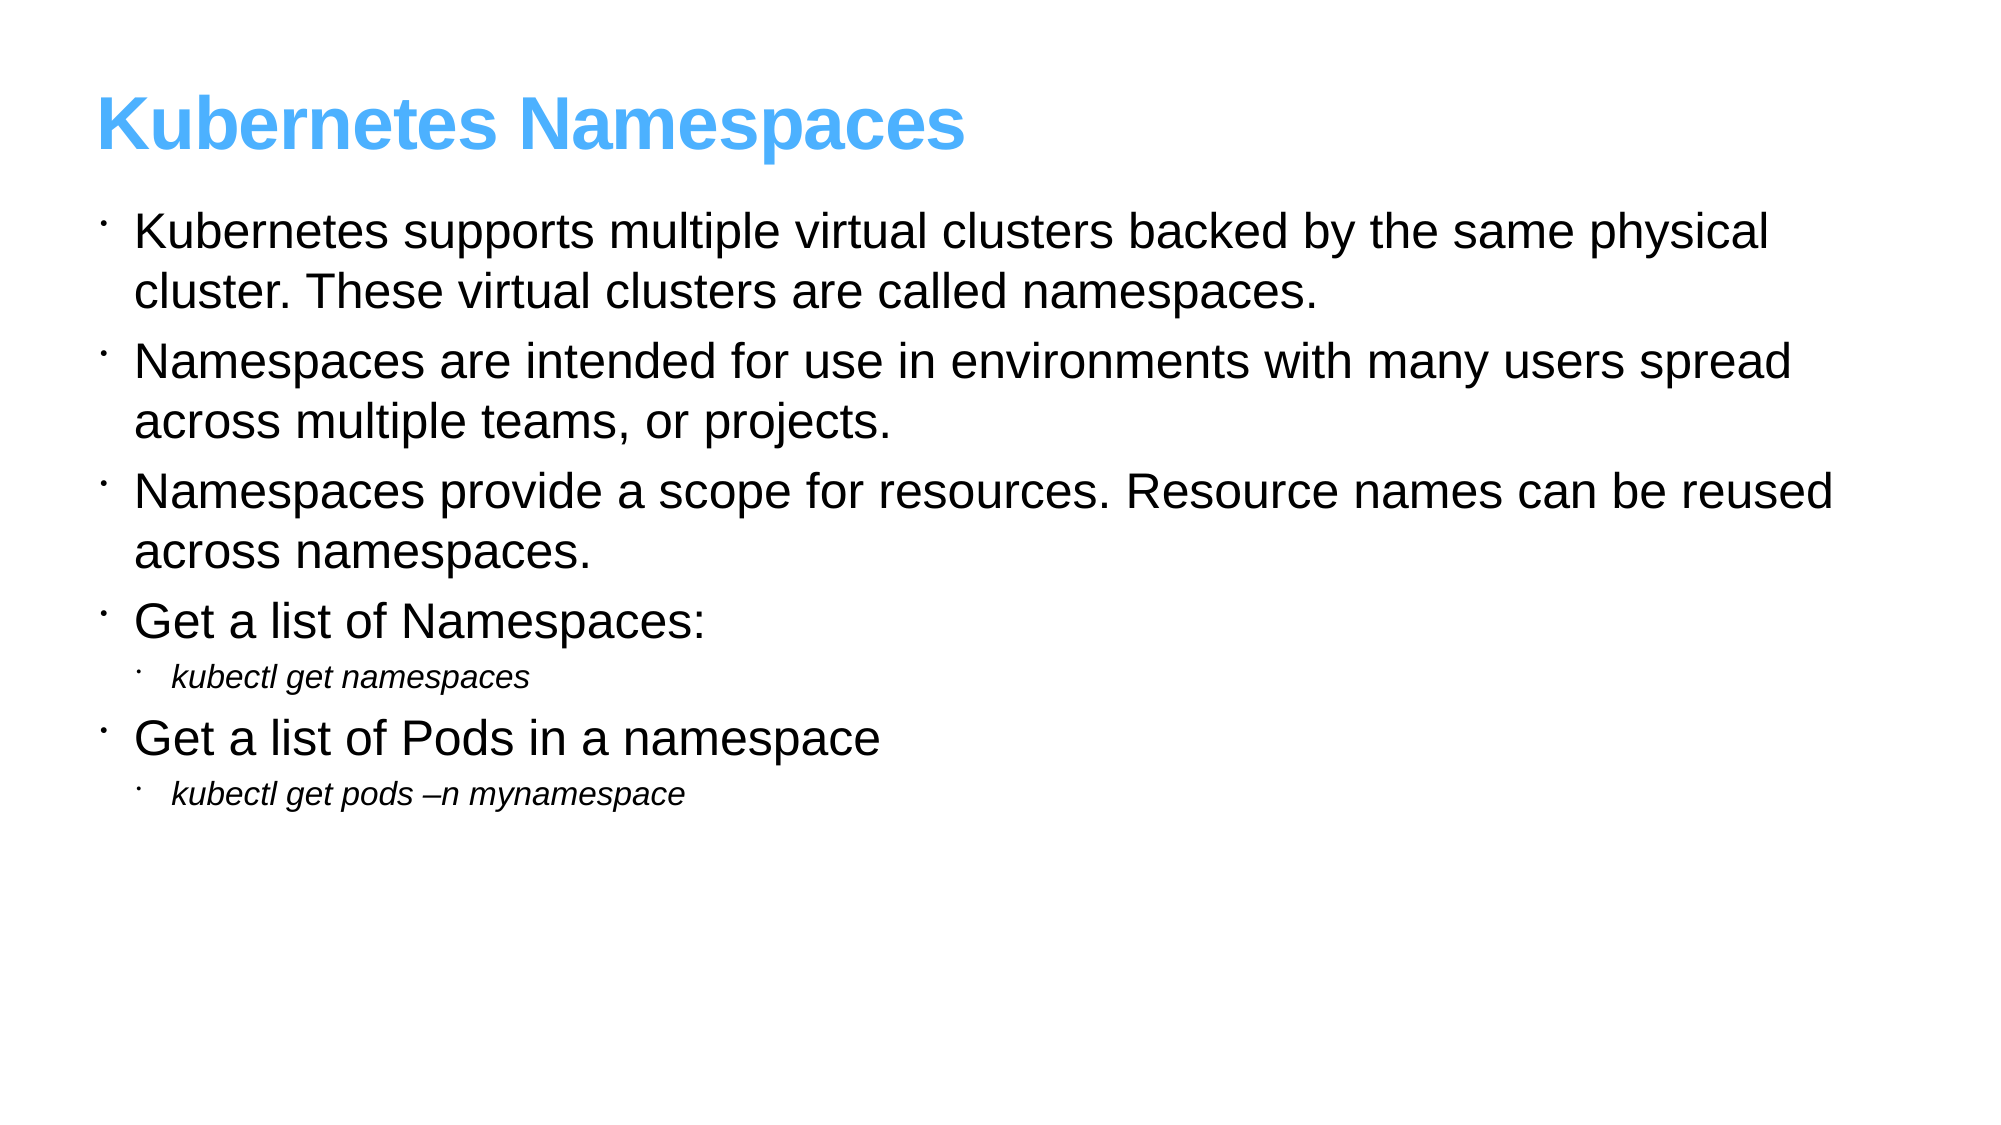

# Kubernetes Namespaces
Kubernetes supports multiple virtual clusters backed by the same physical cluster. These virtual clusters are called namespaces.
Namespaces are intended for use in environments with many users spread across multiple teams, or projects.
Namespaces provide a scope for resources. Resource names can be reused across namespaces.
Get a list of Namespaces:
kubectl get namespaces
Get a list of Pods in a namespace
kubectl get pods –n mynamespace